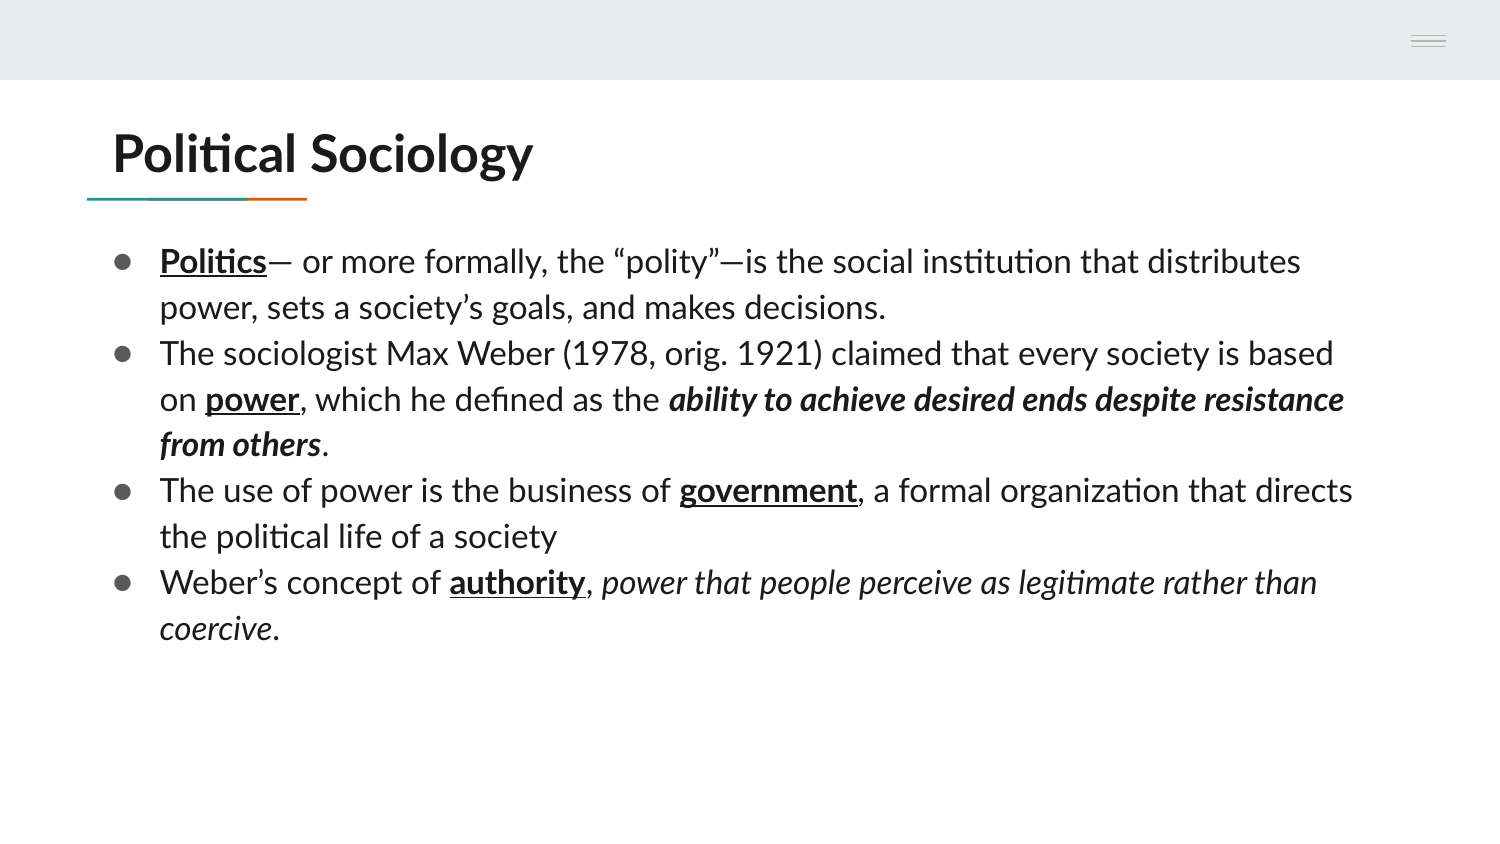

# Political Sociology
Politics— or more formally, the “polity”—is the social institution that distributes power, sets a society’s goals, and makes decisions.
The sociologist Max Weber (1978, orig. 1921) claimed that every society is based on power, which he defined as the ability to achieve desired ends despite resistance from others.
The use of power is the business of government, a formal organization that directs the political life of a society
Weber’s concept of authority, power that people perceive as legitimate rather than coercive.